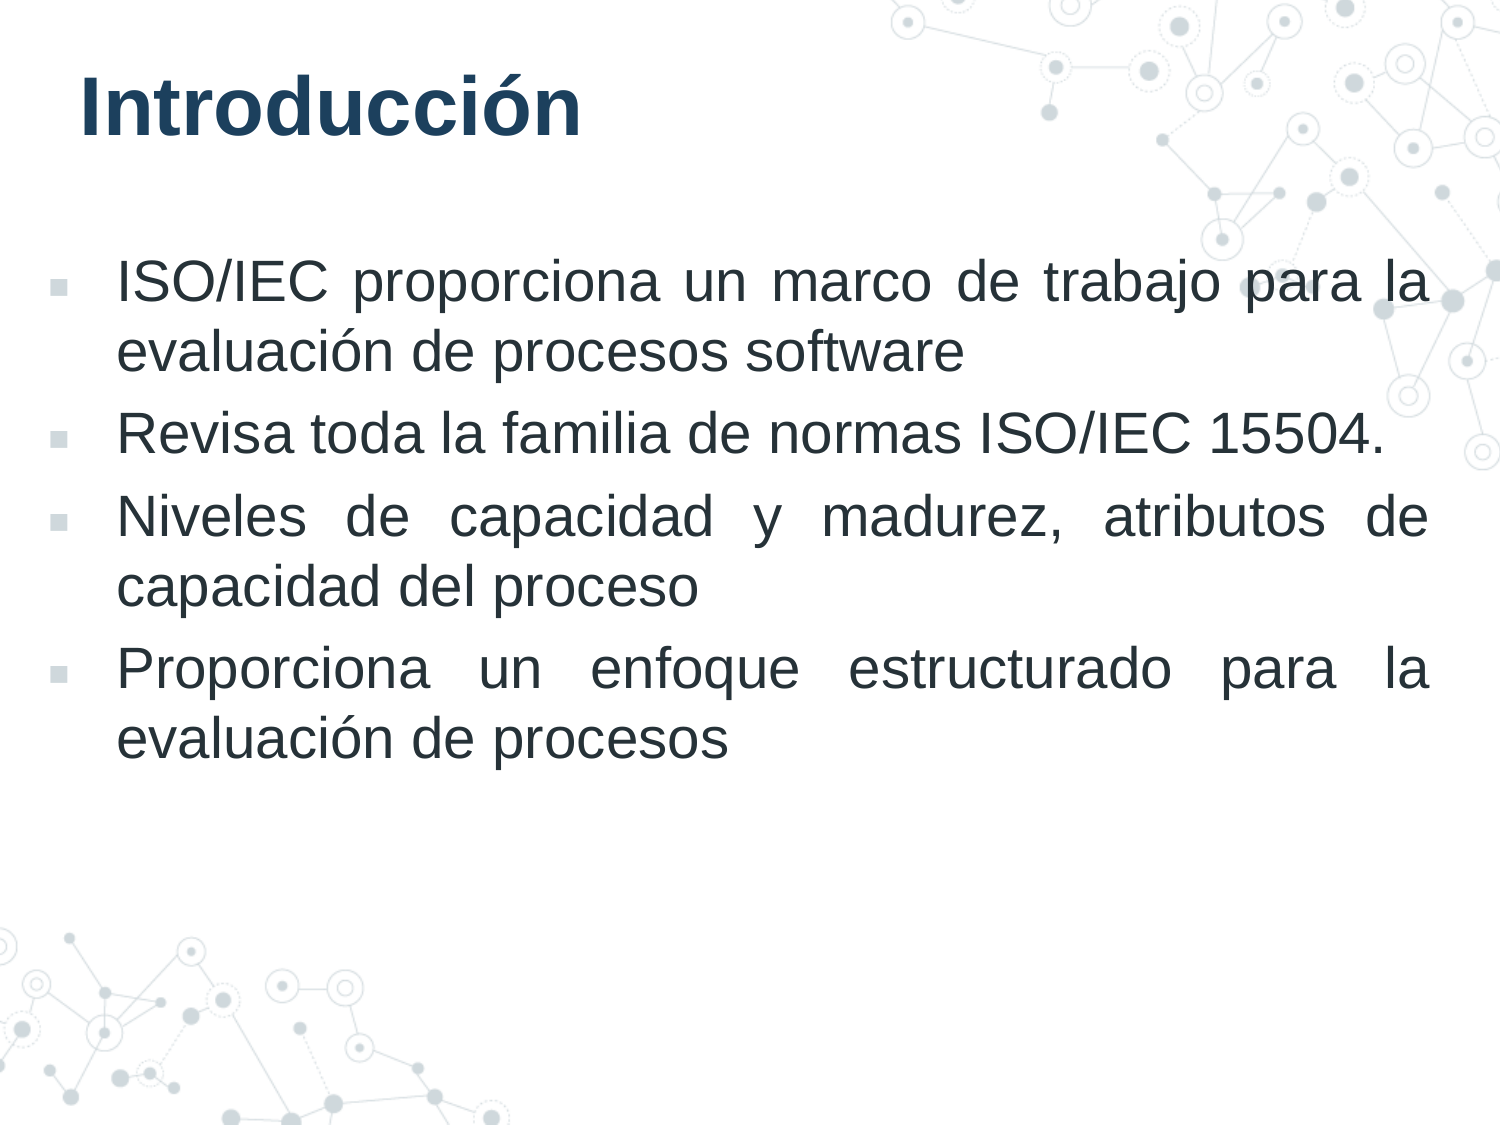

# Introducción
ISO/IEC proporciona un marco de trabajo para la evaluación de procesos software
Revisa toda la familia de normas ISO/IEC 15504.
Niveles de capacidad y madurez, atributos de capacidad del proceso
Proporciona un enfoque estructurado para la evaluación de procesos